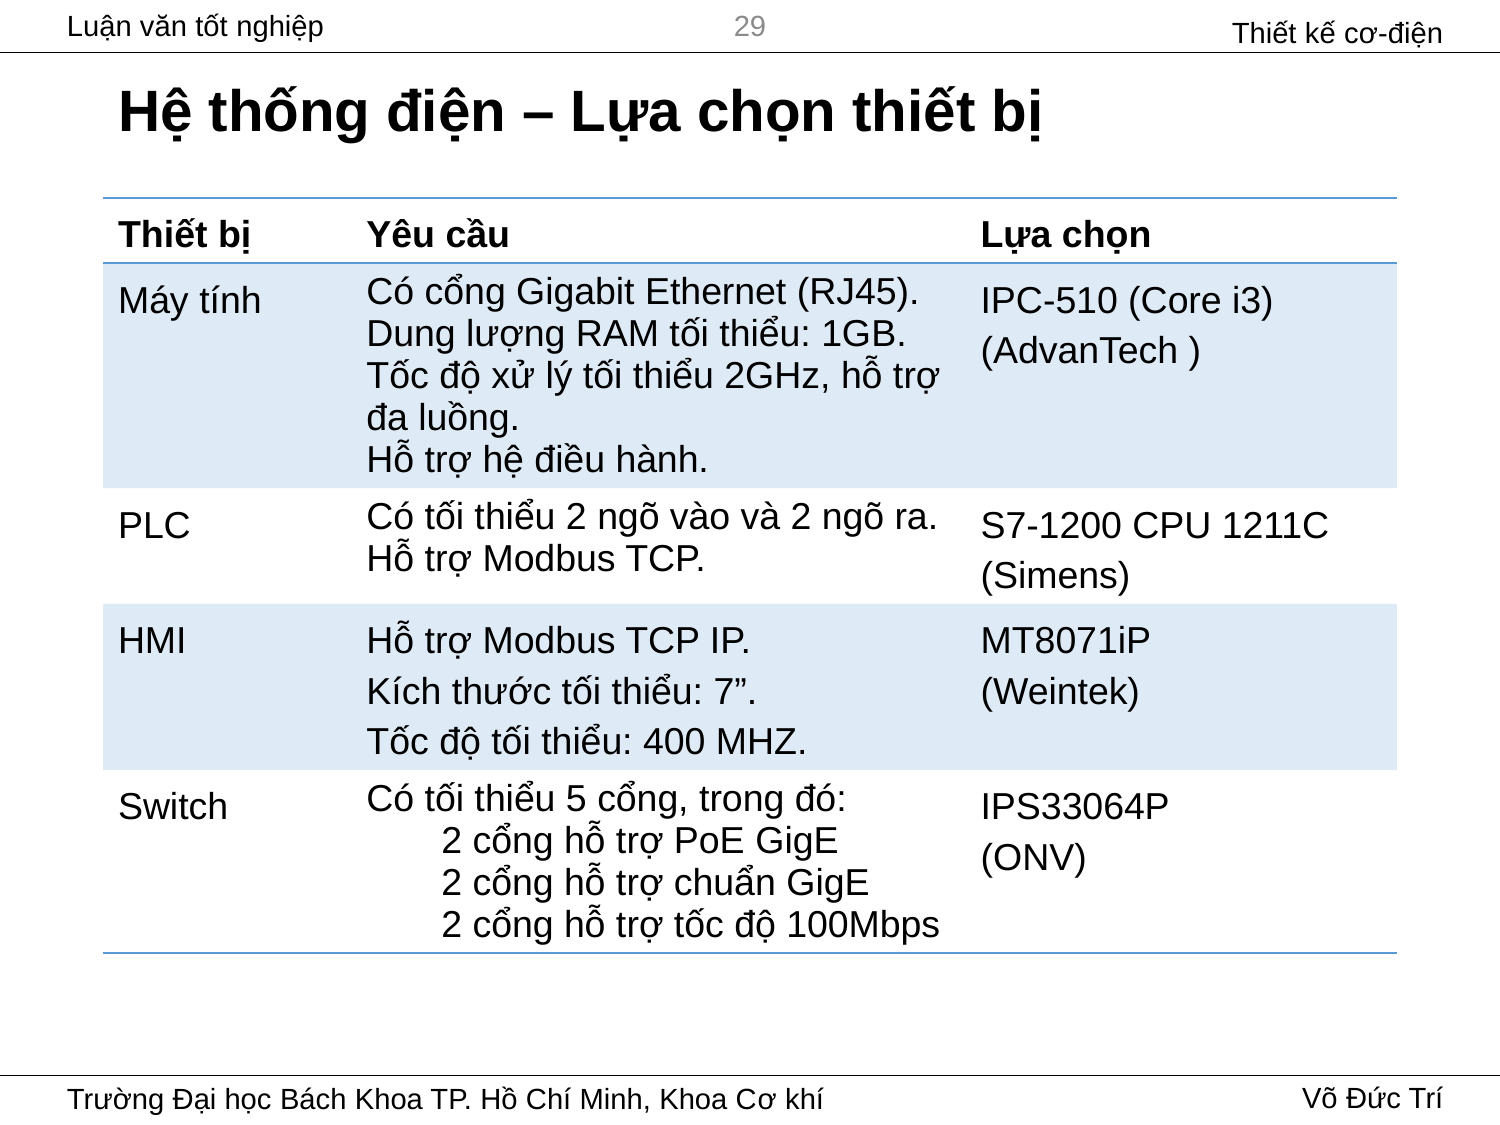

Thiết kế cơ-điện
29
# Hệ thống điện – Lựa chọn thiết bị
| Thiết bị | Yêu cầu | Lựa chọn |
| --- | --- | --- |
| Máy tính | Có cổng Gigabit Ethernet (RJ45). Dung lượng RAM tối thiểu: 1GB. Tốc độ xử lý tối thiểu 2GHz, hỗ trợ đa luồng. Hỗ trợ hệ điều hành. | IPC-510 (Core i3) (AdvanTech ) |
| PLC | Có tối thiểu 2 ngõ vào và 2 ngõ ra. Hỗ trợ Modbus TCP. | S7-1200 CPU 1211C (Simens) |
| HMI | Hỗ trợ Modbus TCP IP. Kích thước tối thiểu: 7”. Tốc độ tối thiểu: 400 MHZ. | MT8071iP (Weintek) |
| Switch | Có tối thiểu 5 cổng, trong đó: 2 cổng hỗ trợ PoE GigE 2 cổng hỗ trợ chuẩn GigE 2 cổng hỗ trợ tốc độ 100Mbps | IPS33064P (ONV) |